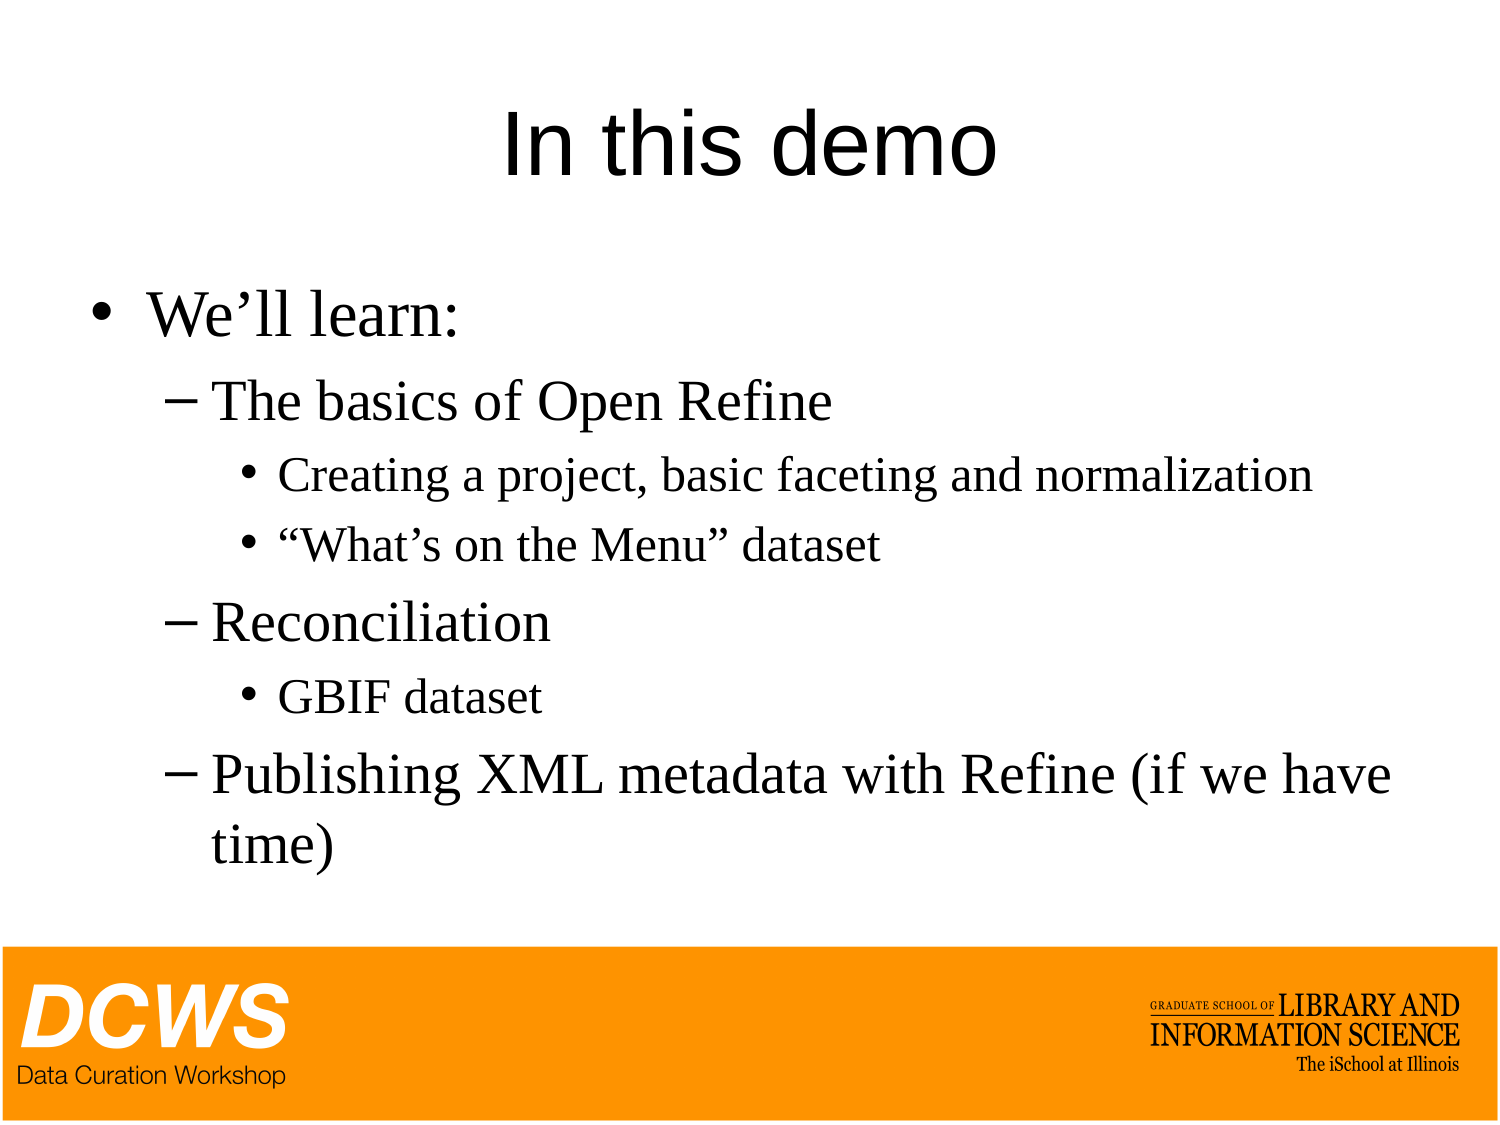

# In this demo
We’ll learn:
The basics of Open Refine
Creating a project, basic faceting and normalization
“What’s on the Menu” dataset
Reconciliation
GBIF dataset
Publishing XML metadata with Refine (if we have time)